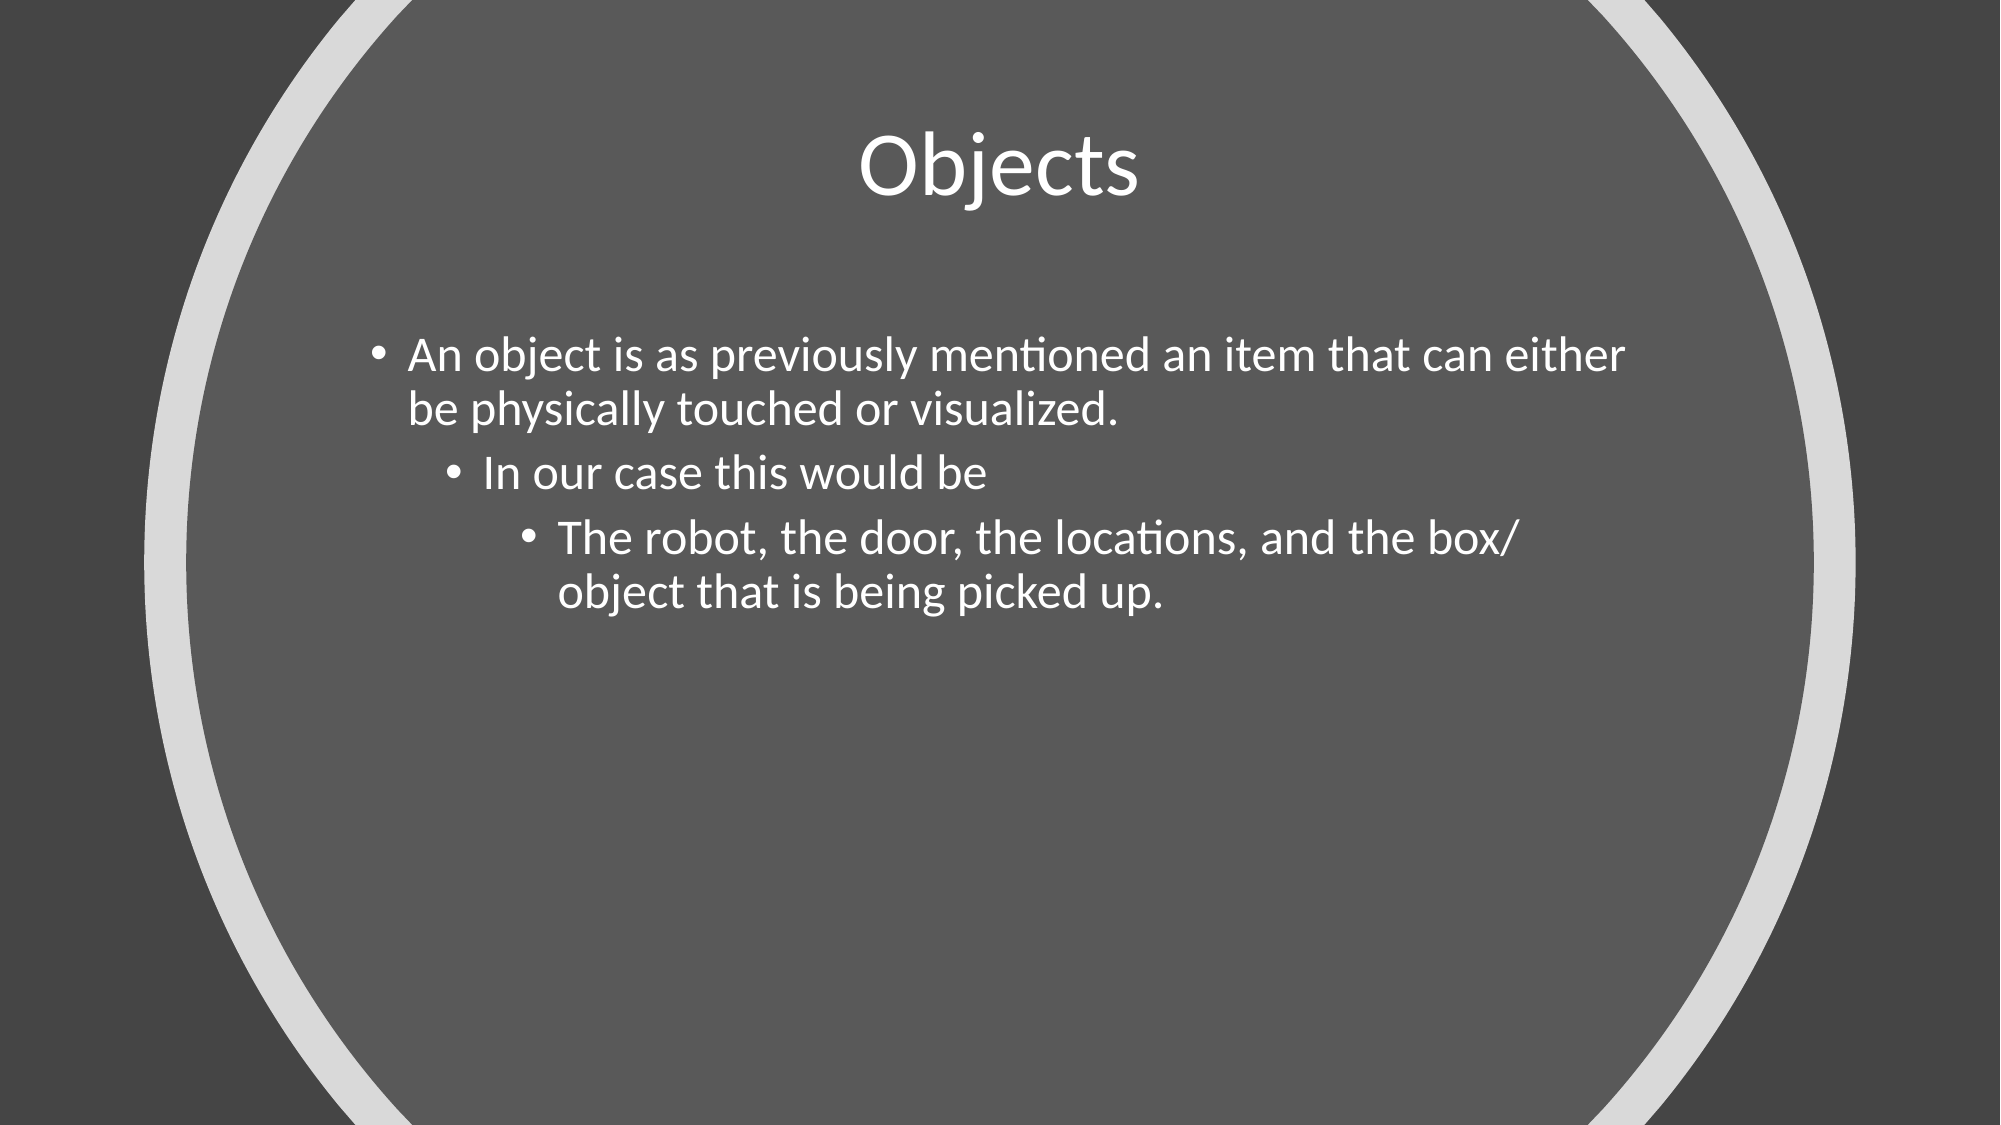

# Objects
An object is as previously mentioned an item that can either be physically touched or visualized.
In our case this would be
The robot, the door, the locations, and the box/ object that is being picked up.